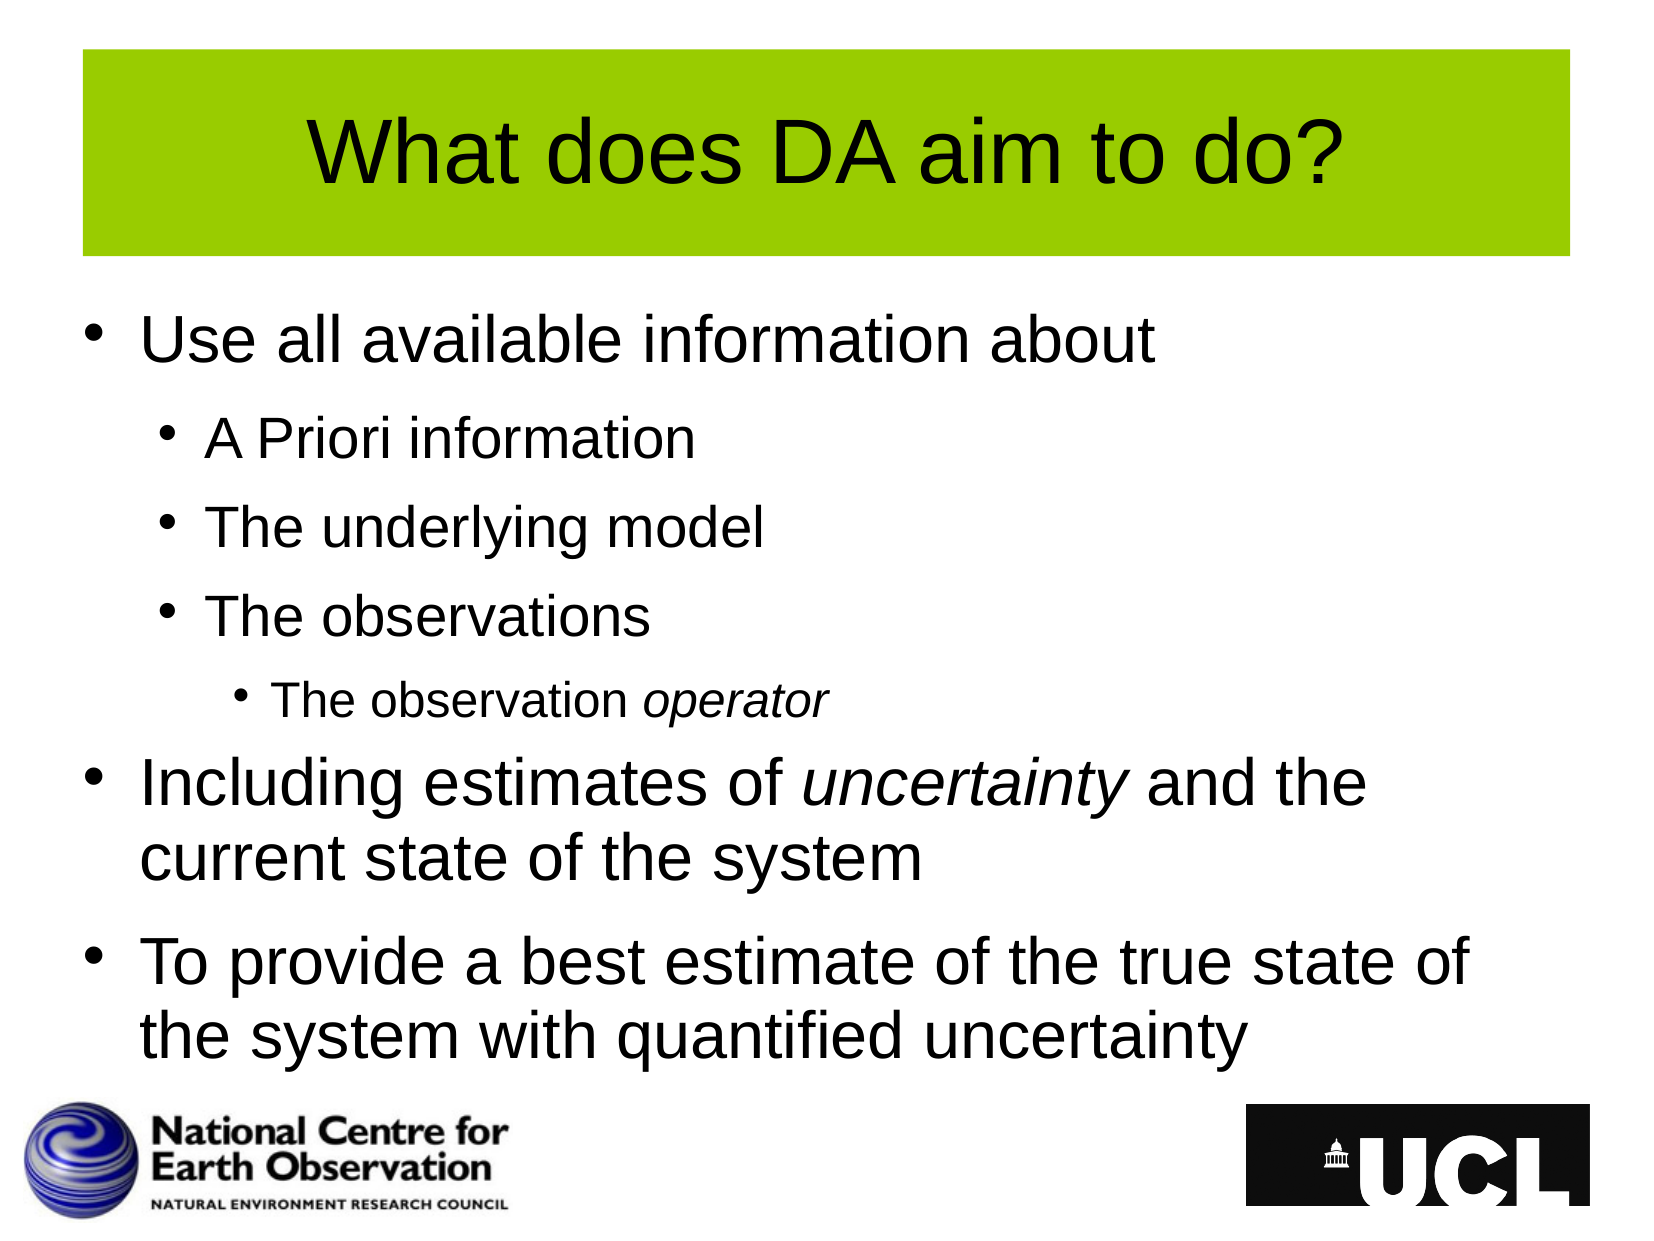

# What does DA aim to do?
Use all available information about
A Priori information
The underlying model
The observations
The observation operator
Including estimates of uncertainty and the current state of the system
To provide a best estimate of the true state of the system with quantified uncertainty